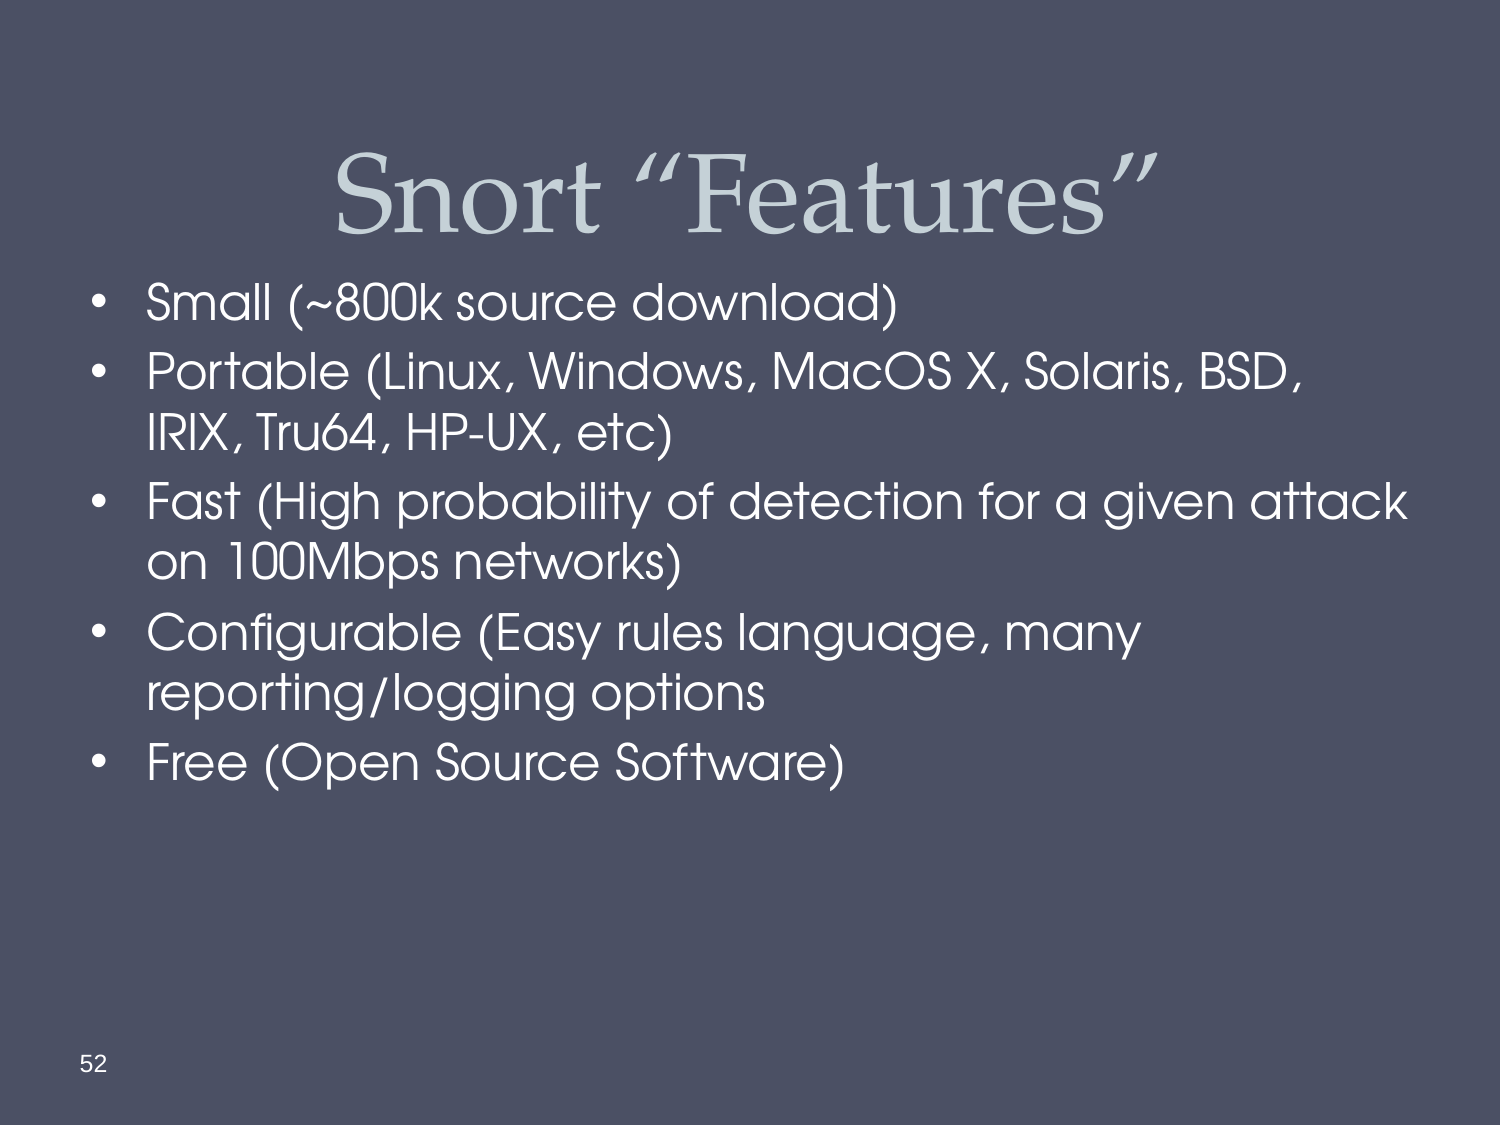

# Snort “Features”
Small (~800k source download)
Portable (Linux, Windows, MacOS X, Solaris, BSD, IRIX, Tru64, HP-UX, etc)
Fast (High probability of detection for a given attack on 100Mbps networks)
Configurable (Easy rules language, many reporting/logging options
Free (Open Source Software)
52